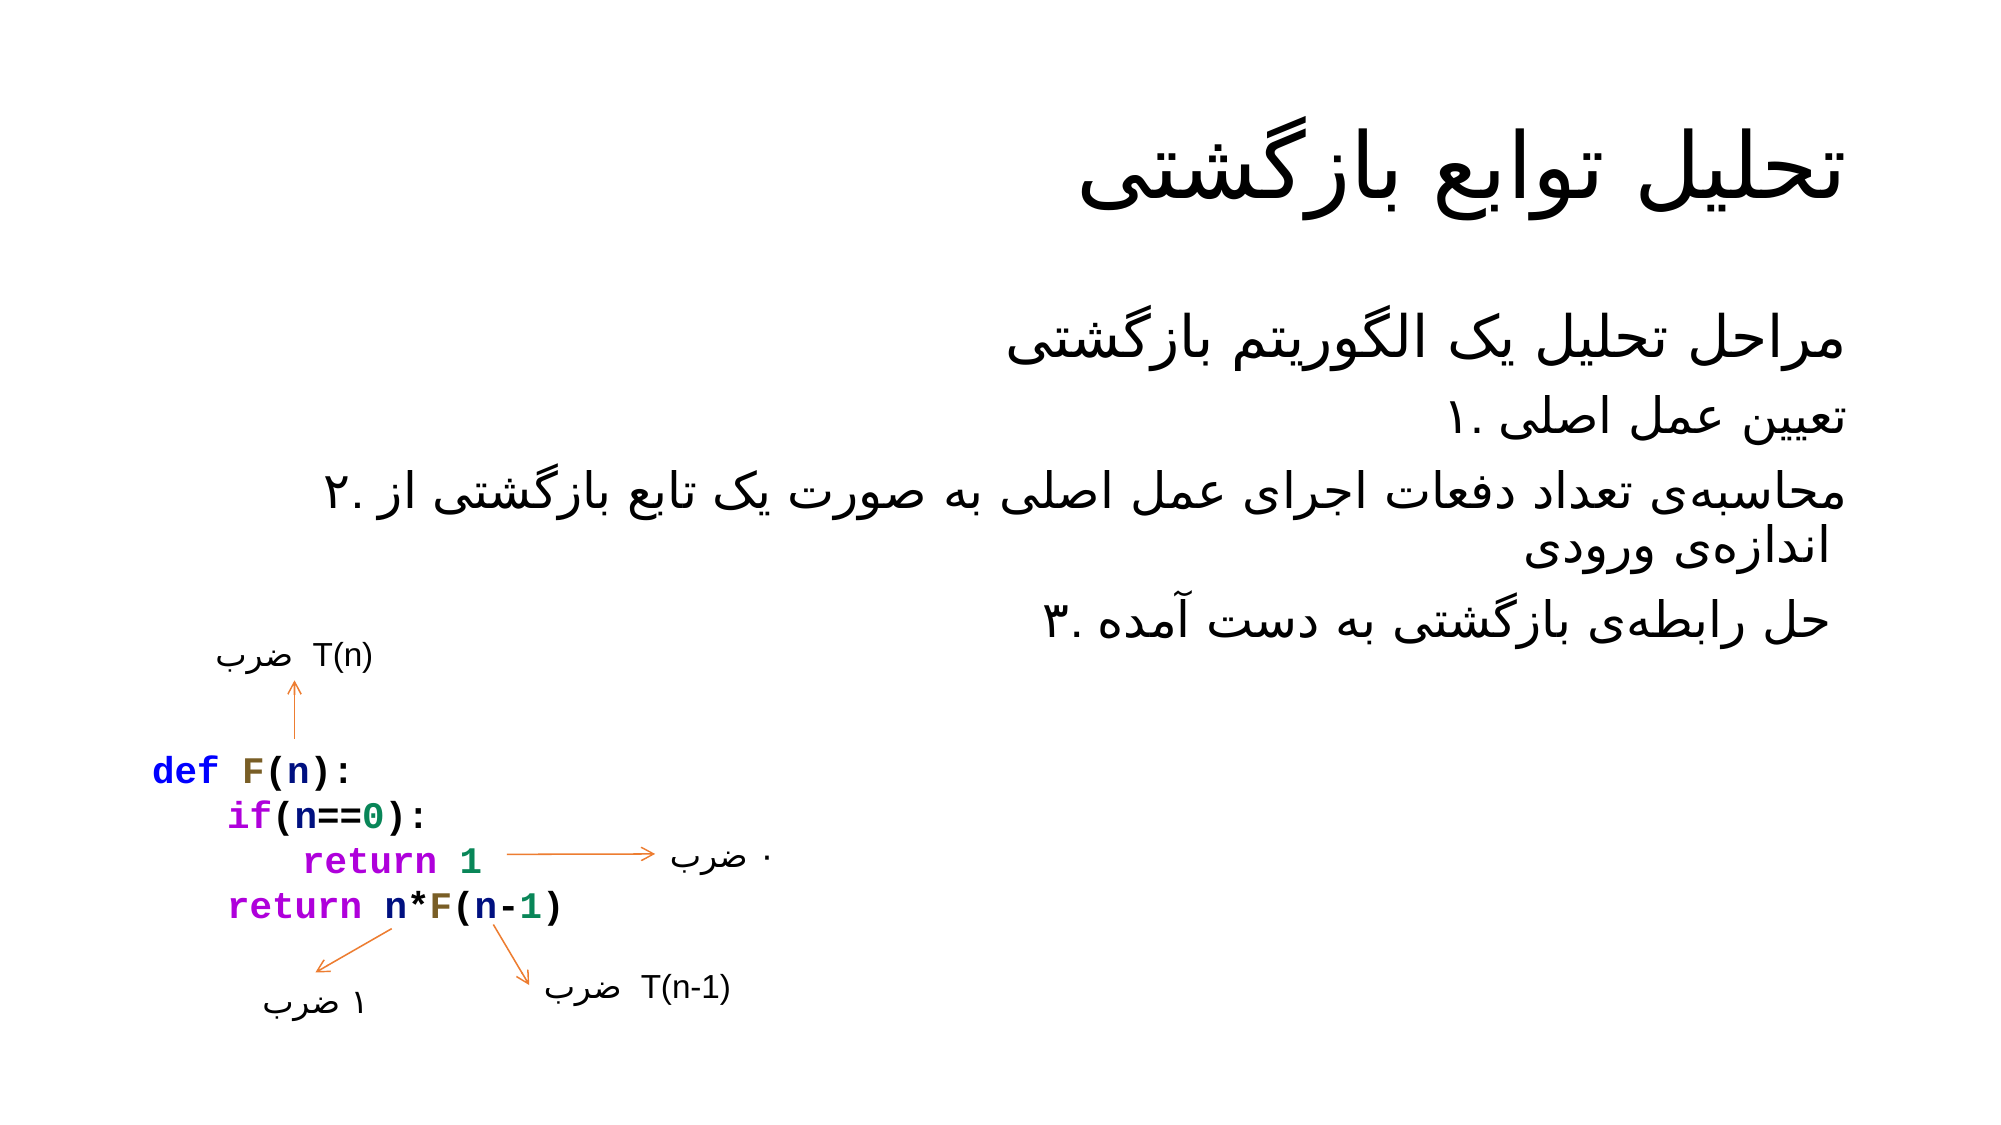

# تحلیل توابع بازگشتی
مراحل تحلیل یک الگوریتم بازگشتی
۱. تعیین عمل اصلی
۲. محاسبه‌ی تعداد دفعات اجرای عمل اصلی به صورت یک تابع بازگشتی از اندازه‌ی ورودی
۳. حل رابطه‌ی بازگشتی به دست آمده

T(n)  ضرب
def F(n):
if(n==0):
return 1
return n*F(n-1)
۰ ضرب
T(n-1)  ضرب
۱ ضرب